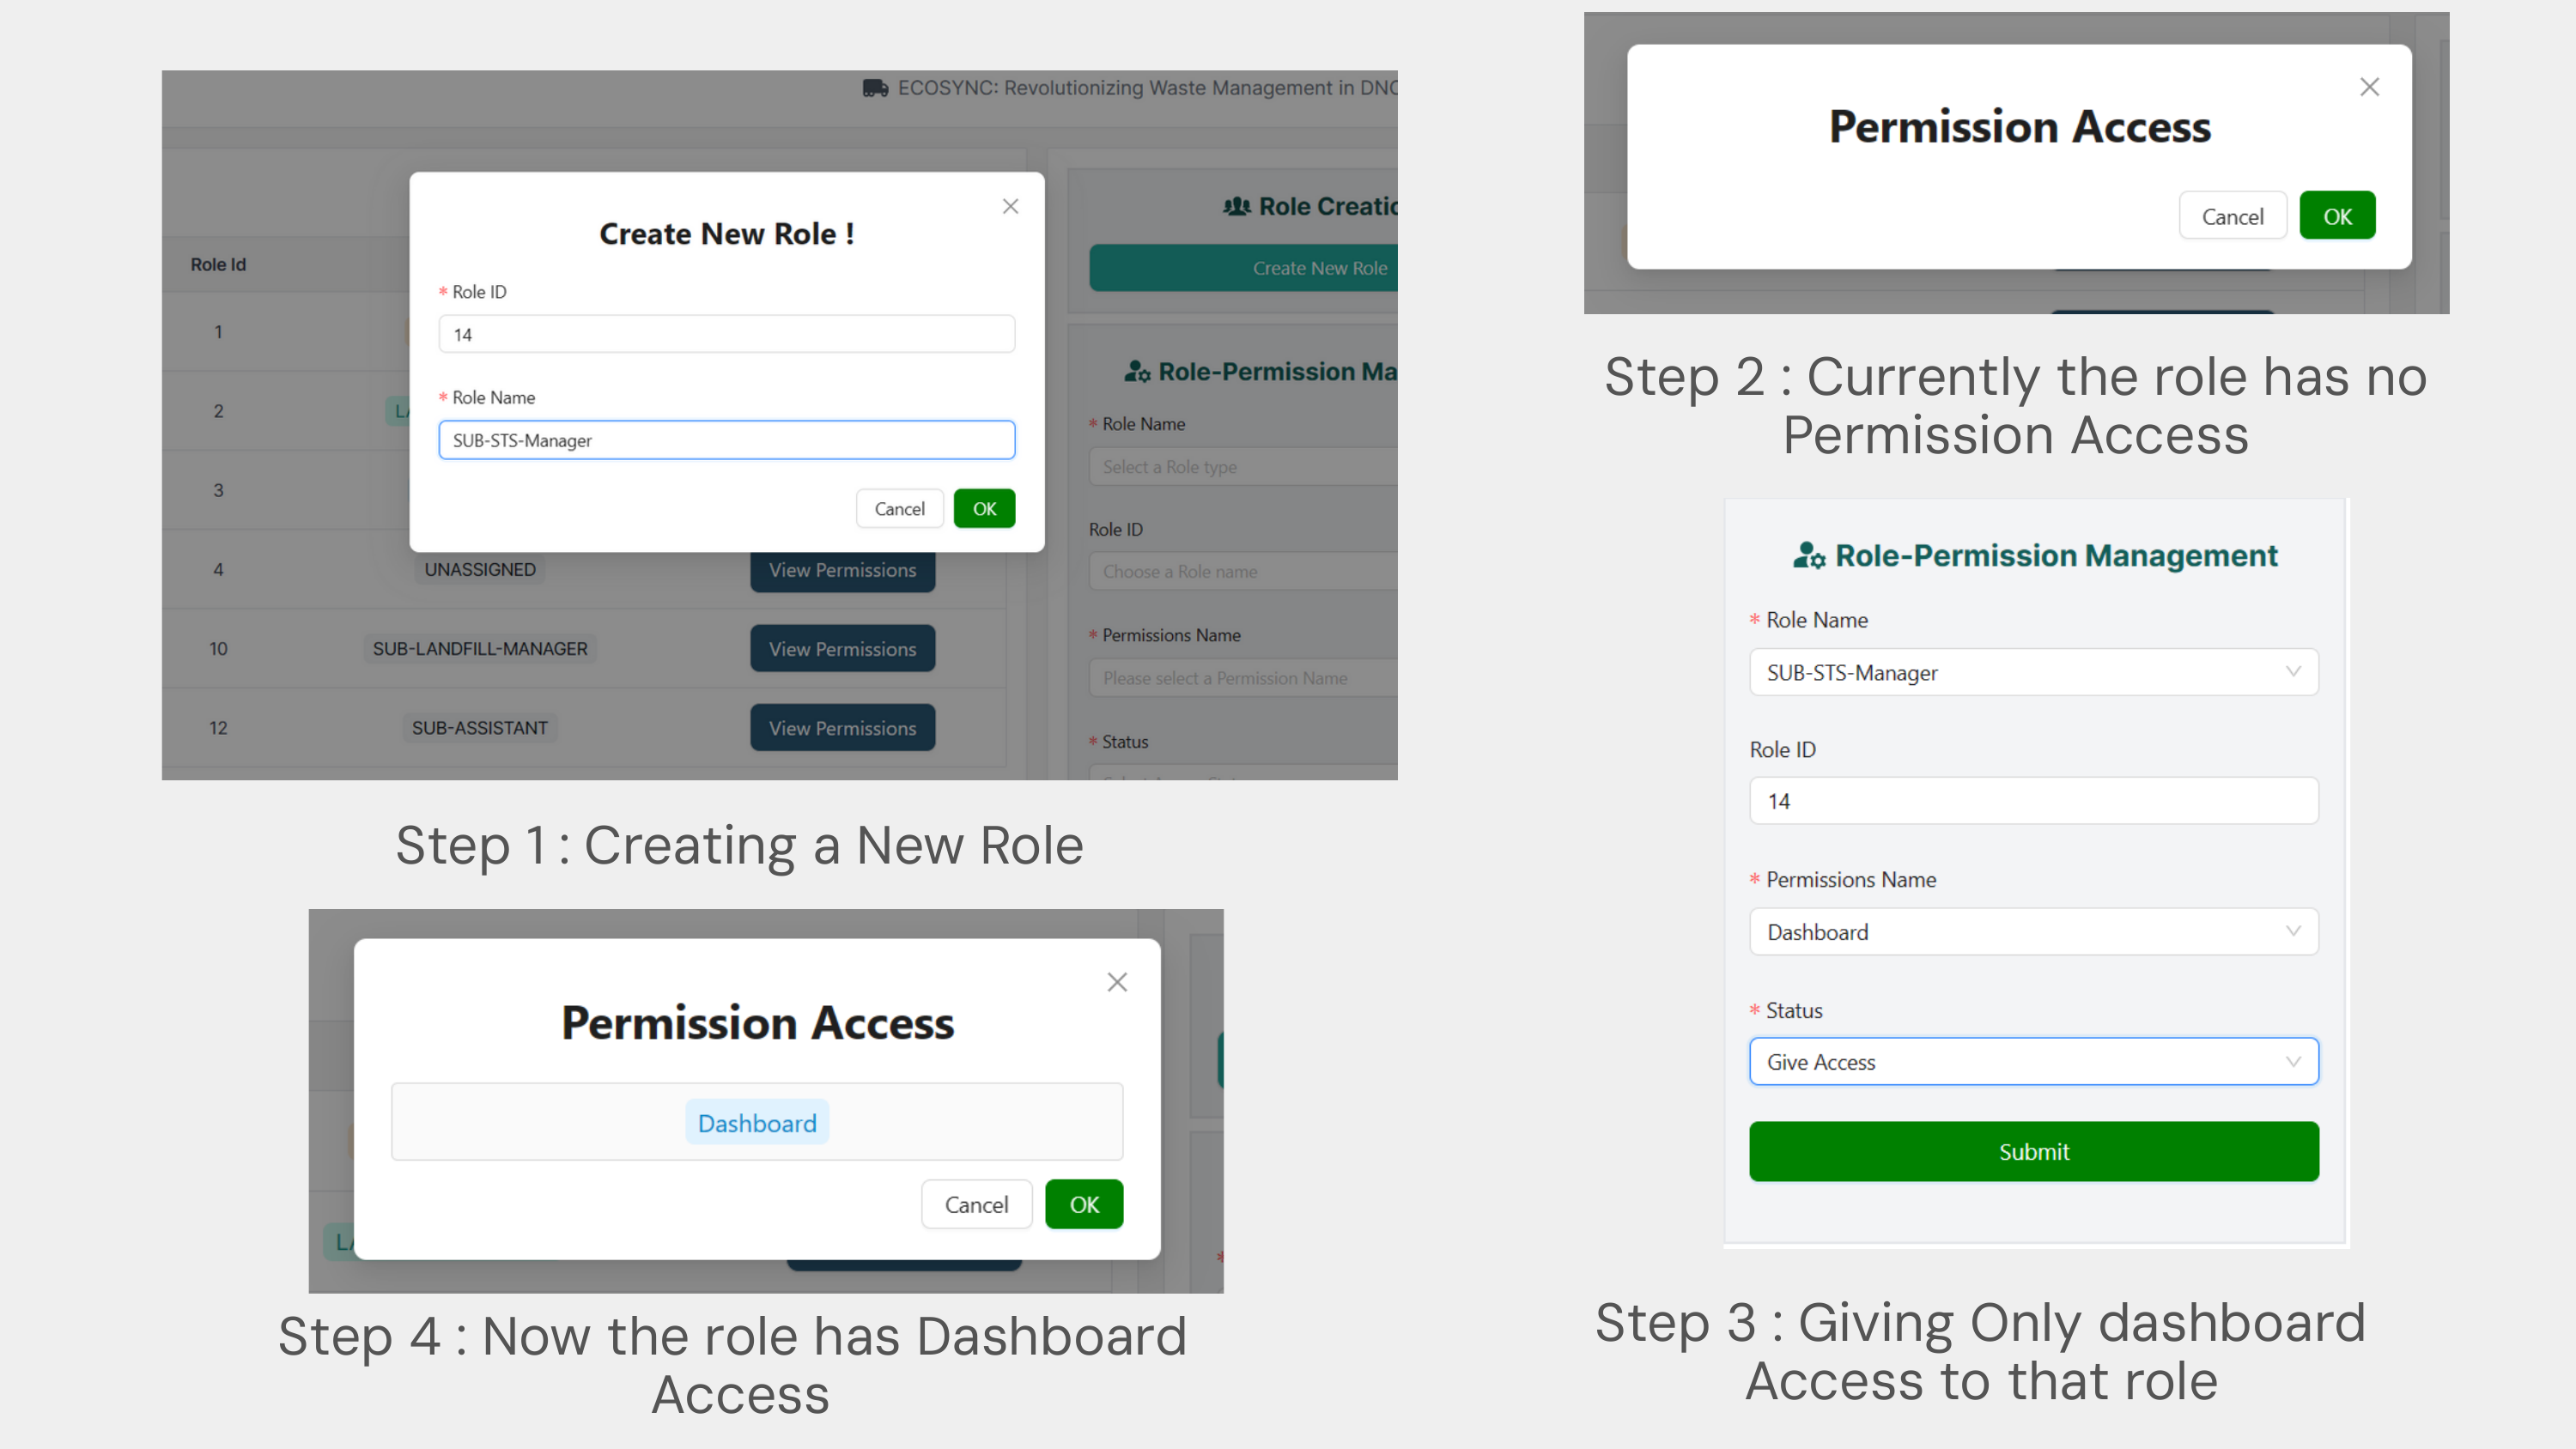

Step 2 : Currently the role has no Permission Access

Step 1 : Creating a New Role

Step 3 : Giving Only dashboard Access to that role
Step 4 : Now the role has Dashboard
Access